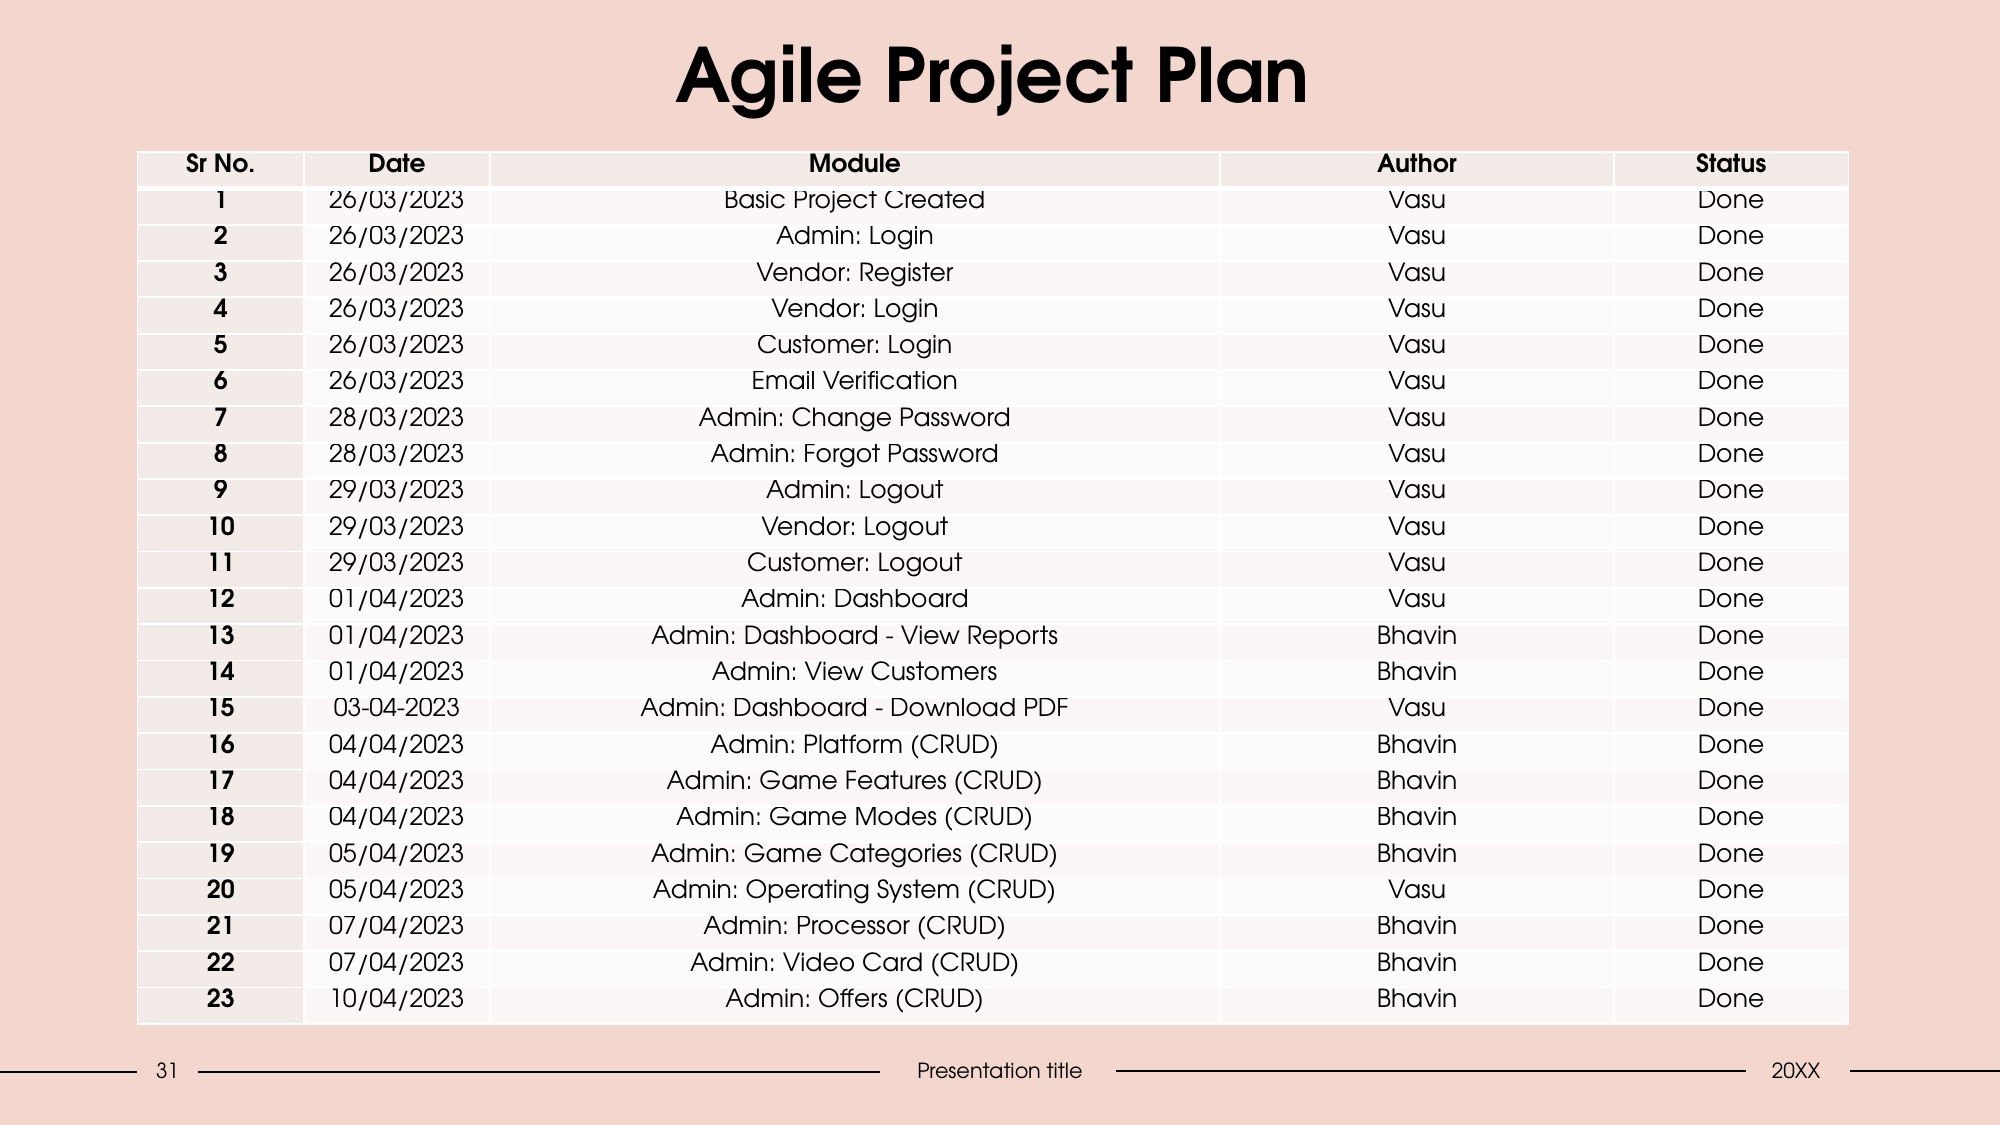

Agile Project Plan
| Sr No. | Date | Module | Author | Status |
| --- | --- | --- | --- | --- |
| 1 | 26/03/2023 | Basic Project Created | Vasu | Done |
| 2 | 26/03/2023 | Admin: Login | Vasu | Done |
| 3 | 26/03/2023 | Vendor: Register | Vasu | Done |
| 4 | 26/03/2023 | Vendor: Login | Vasu | Done |
| 5 | 26/03/2023 | Customer: Login | Vasu | Done |
| 6 | 26/03/2023 | Email Verification | Vasu | Done |
| 7 | 28/03/2023 | Admin: Change Password | Vasu | Done |
| 8 | 28/03/2023 | Admin: Forgot Password | Vasu | Done |
| 9 | 29/03/2023 | Admin: Logout | Vasu | Done |
| 10 | 29/03/2023 | Vendor: Logout | Vasu | Done |
| 11 | 29/03/2023 | Customer: Logout | Vasu | Done |
| 12 | 01/04/2023 | Admin: Dashboard | Vasu | Done |
| 13 | 01/04/2023 | Admin: Dashboard - View Reports | Bhavin | Done |
| 14 | 01/04/2023 | Admin: View Customers | Bhavin | Done |
| 15 | 03-04-2023 | Admin: Dashboard - Download PDF | Vasu | Done |
| 16 | 04/04/2023 | Admin: Platform (CRUD) | Bhavin | Done |
| 17 | 04/04/2023 | Admin: Game Features (CRUD) | Bhavin | Done |
| 18 | 04/04/2023 | Admin: Game Modes (CRUD) | Bhavin | Done |
| 19 | 05/04/2023 | Admin: Game Categories (CRUD) | Bhavin | Done |
| 20 | 05/04/2023 | Admin: Operating System (CRUD) | Vasu | Done |
| 21 | 07/04/2023 | Admin: Processor (CRUD) | Bhavin | Done |
| 22 | 07/04/2023 | Admin: Video Card (CRUD) | Bhavin | Done |
| 23 | 10/04/2023 | Admin: Offers (CRUD) | Bhavin | Done |
31
Presentation title
20XX